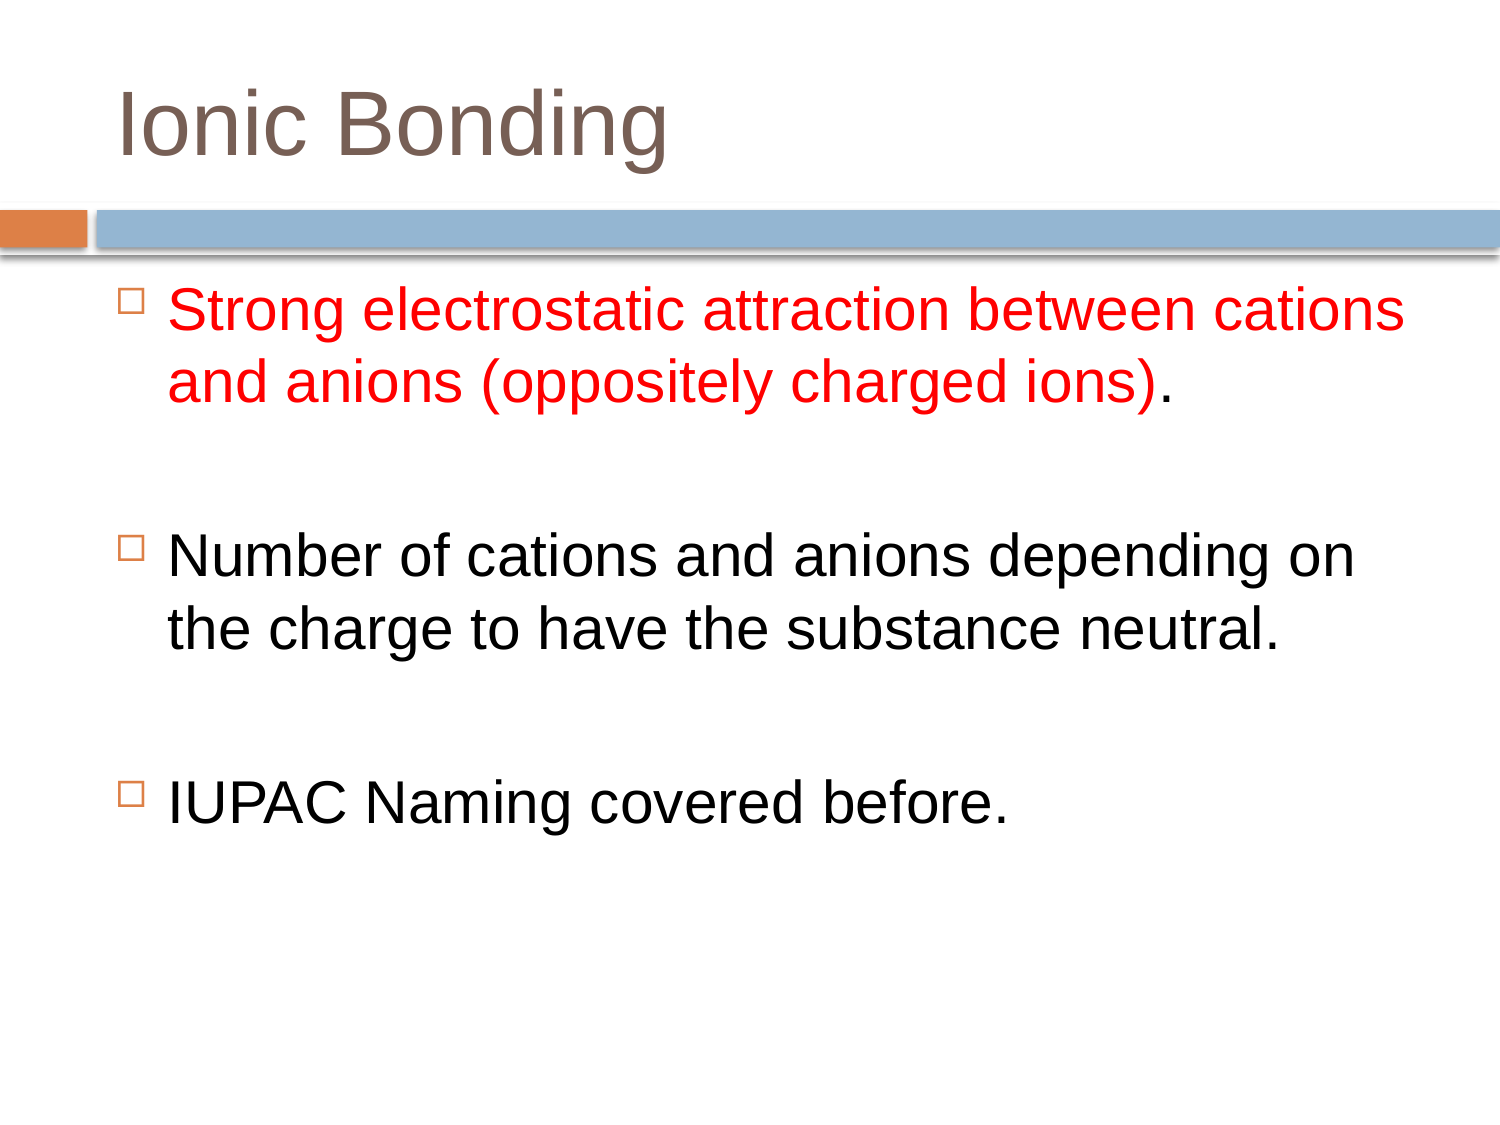

# Ionic Bonding
Strong electrostatic attraction between cations and anions (oppositely charged ions).

Number of cations and anions depending on the charge to have the substance neutral.

IUPAC Naming covered before.